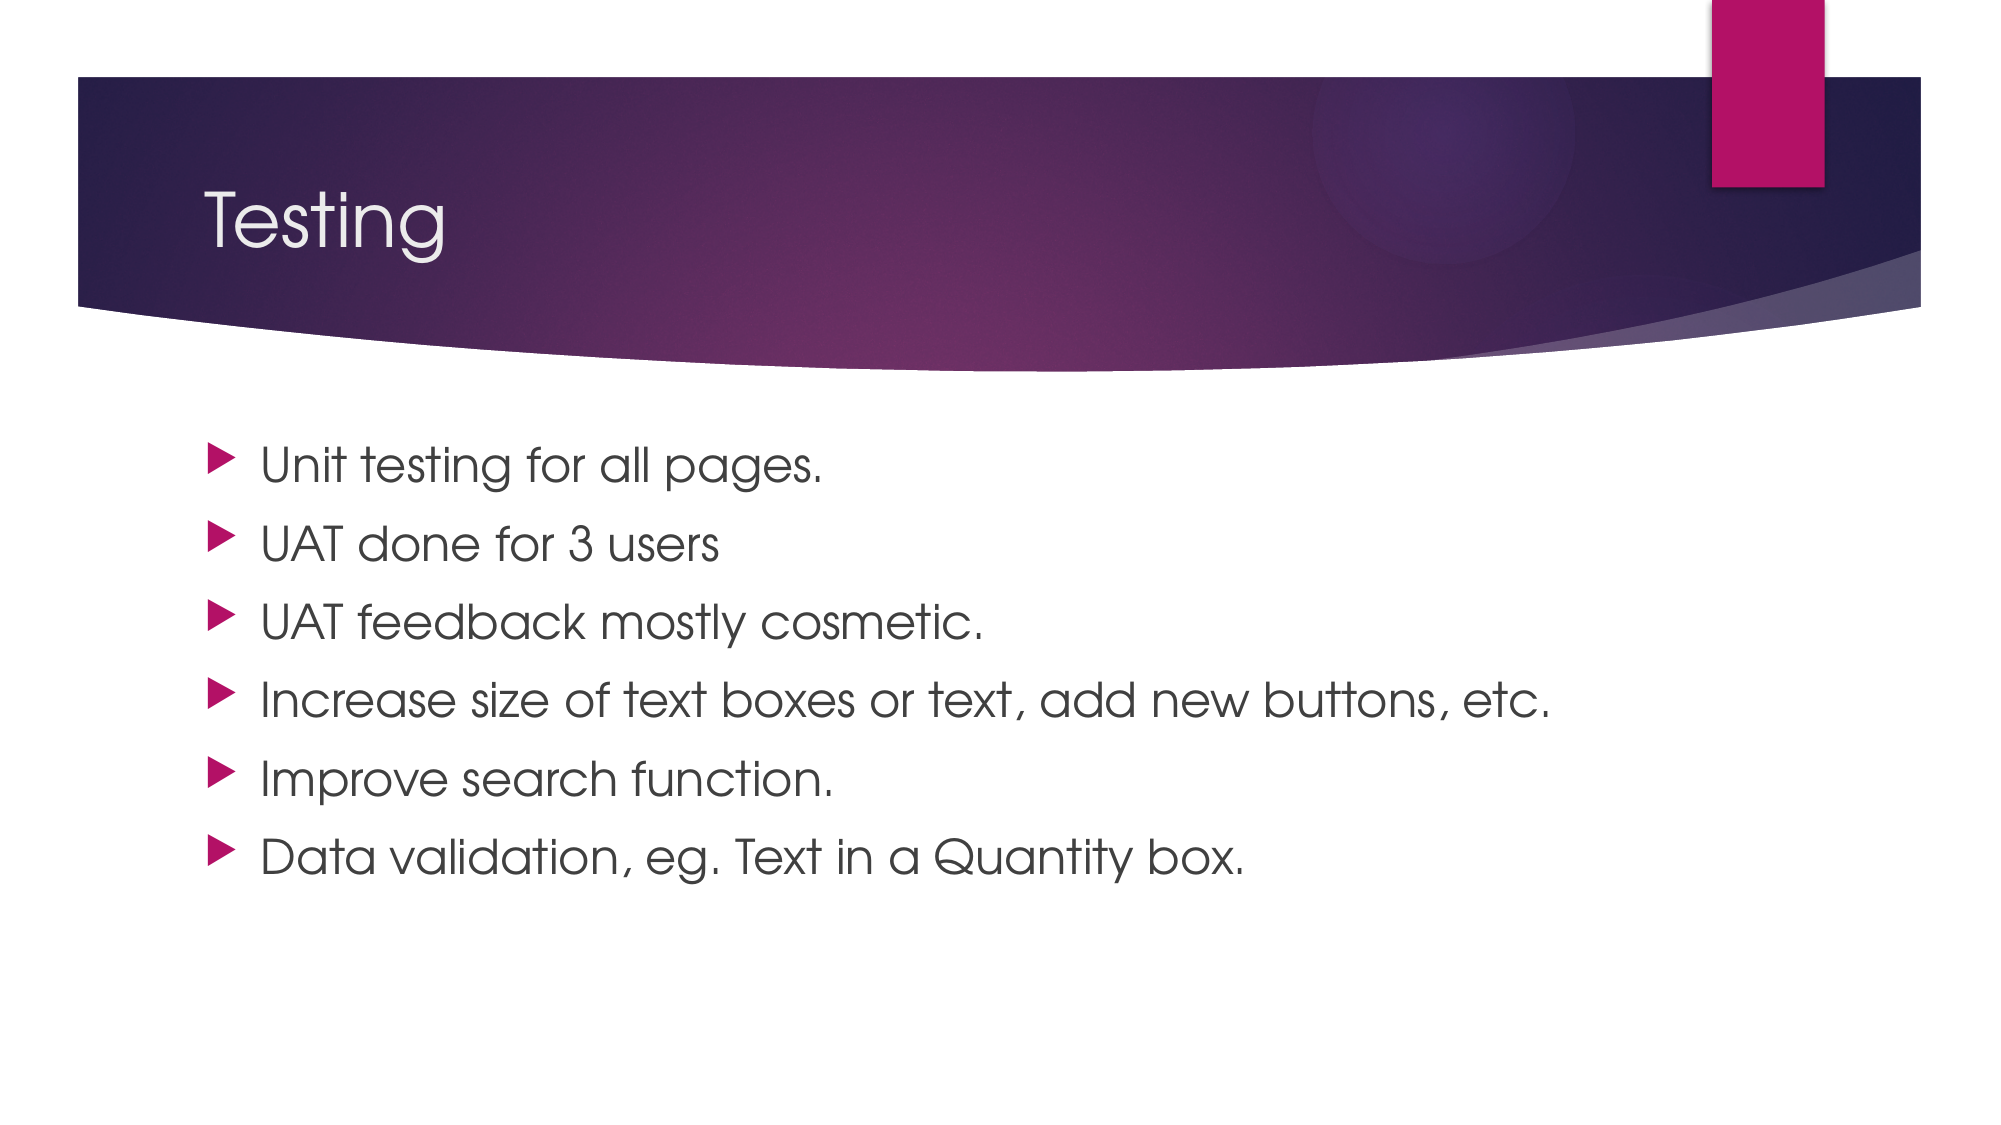

# Testing
Unit testing for all pages.
UAT done for 3 users
UAT feedback mostly cosmetic.
Increase size of text boxes or text, add new buttons, etc.
Improve search function.
Data validation, eg. Text in a Quantity box.